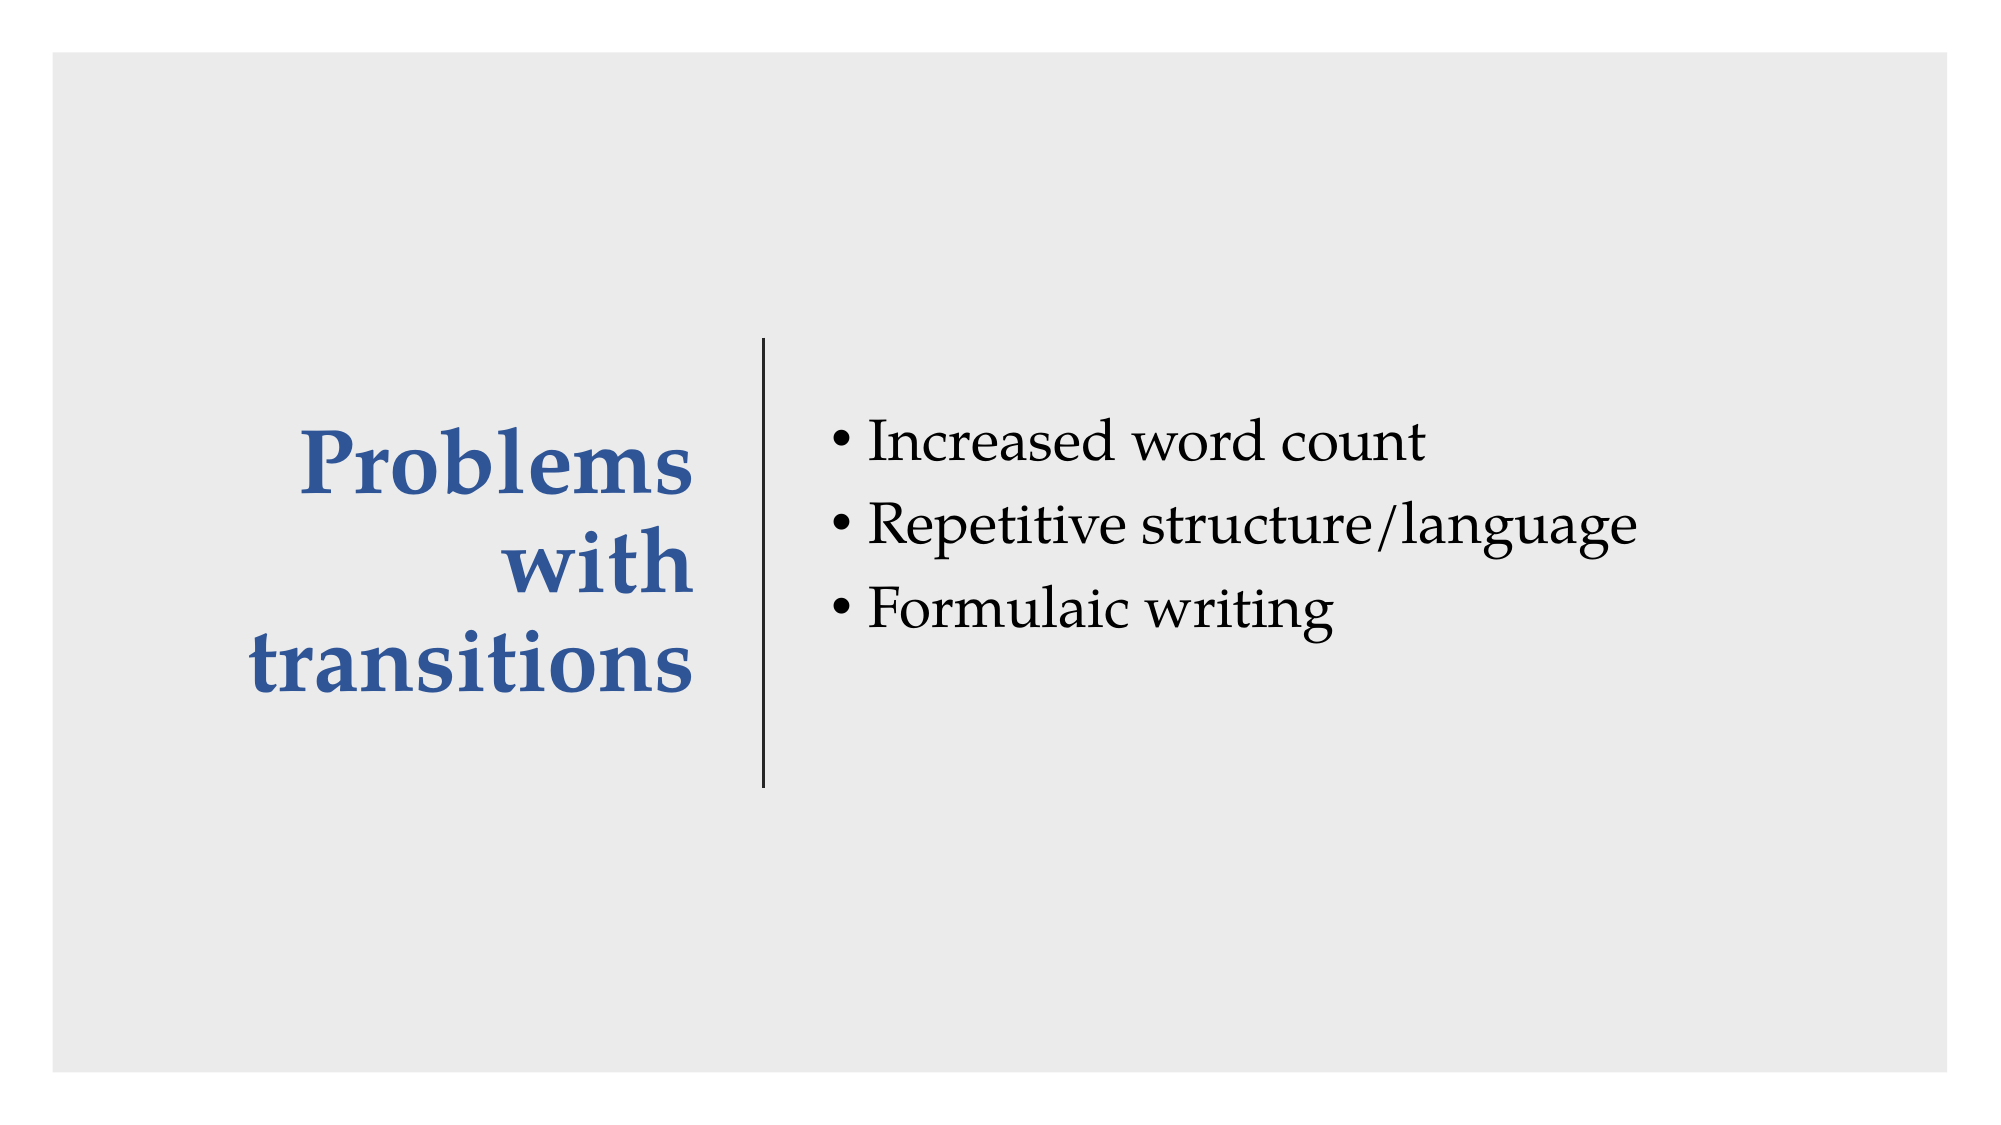

# Problems with transitions
Increased word count
Repetitive structure/language
Formulaic writing